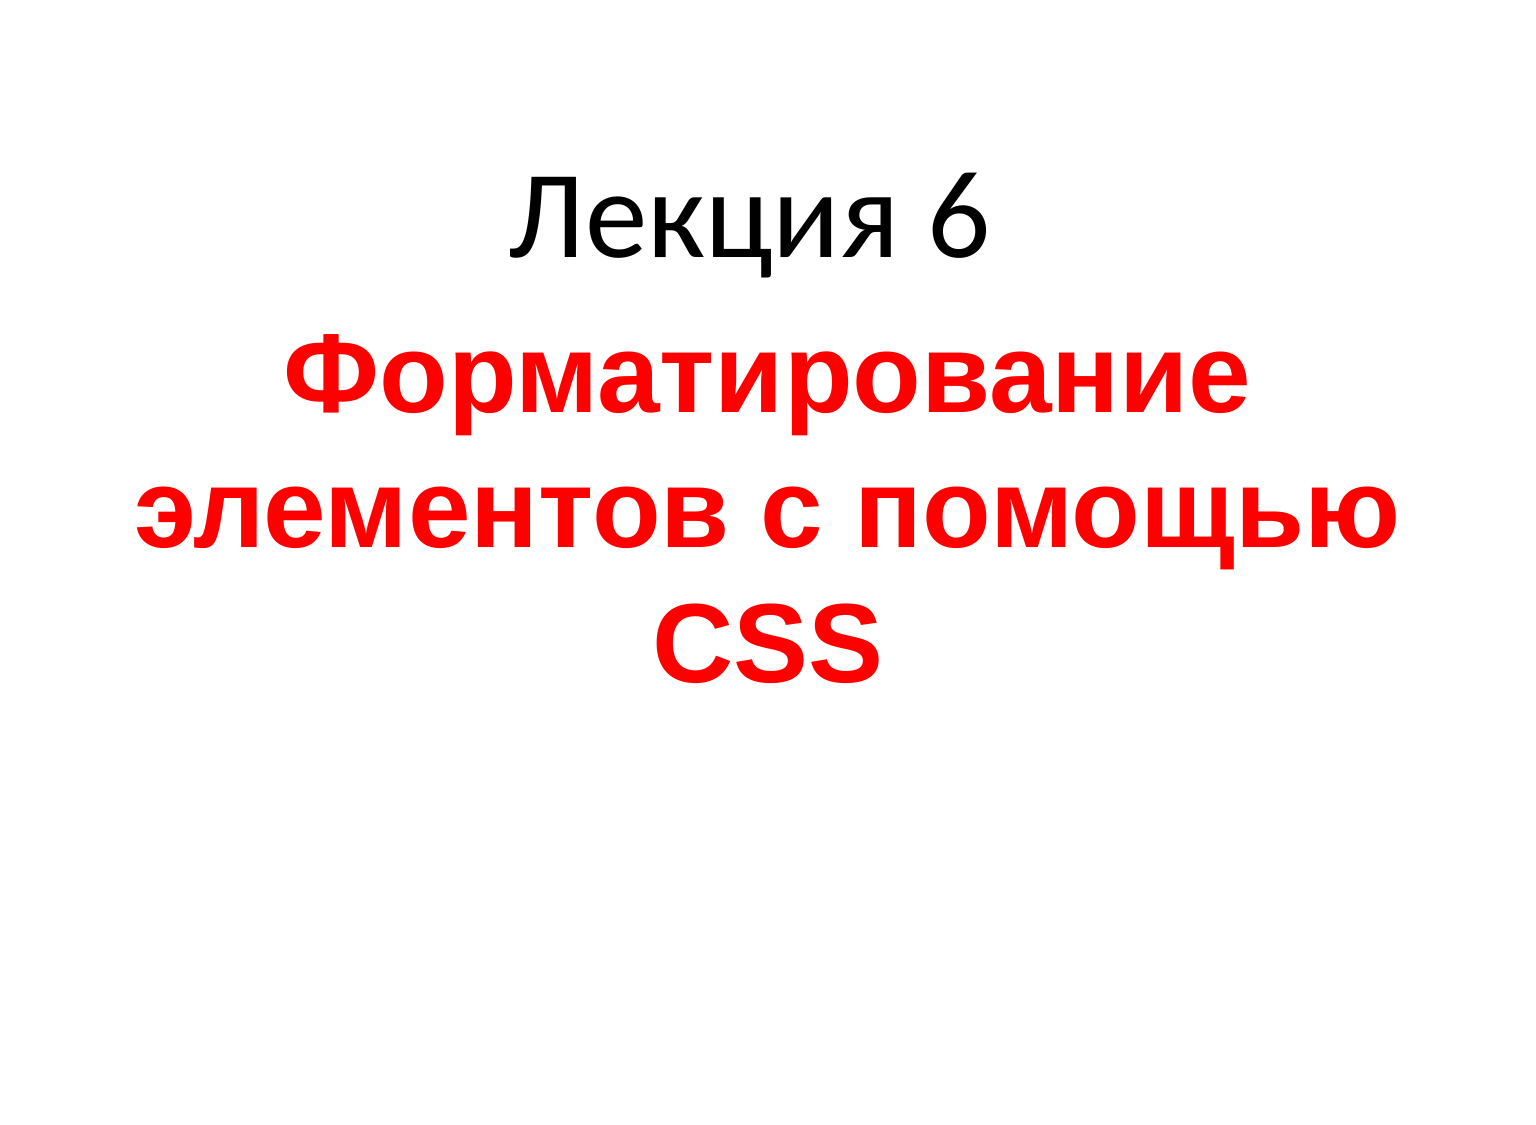

# Лекция 6
Форматирование элементов с помощью CSS